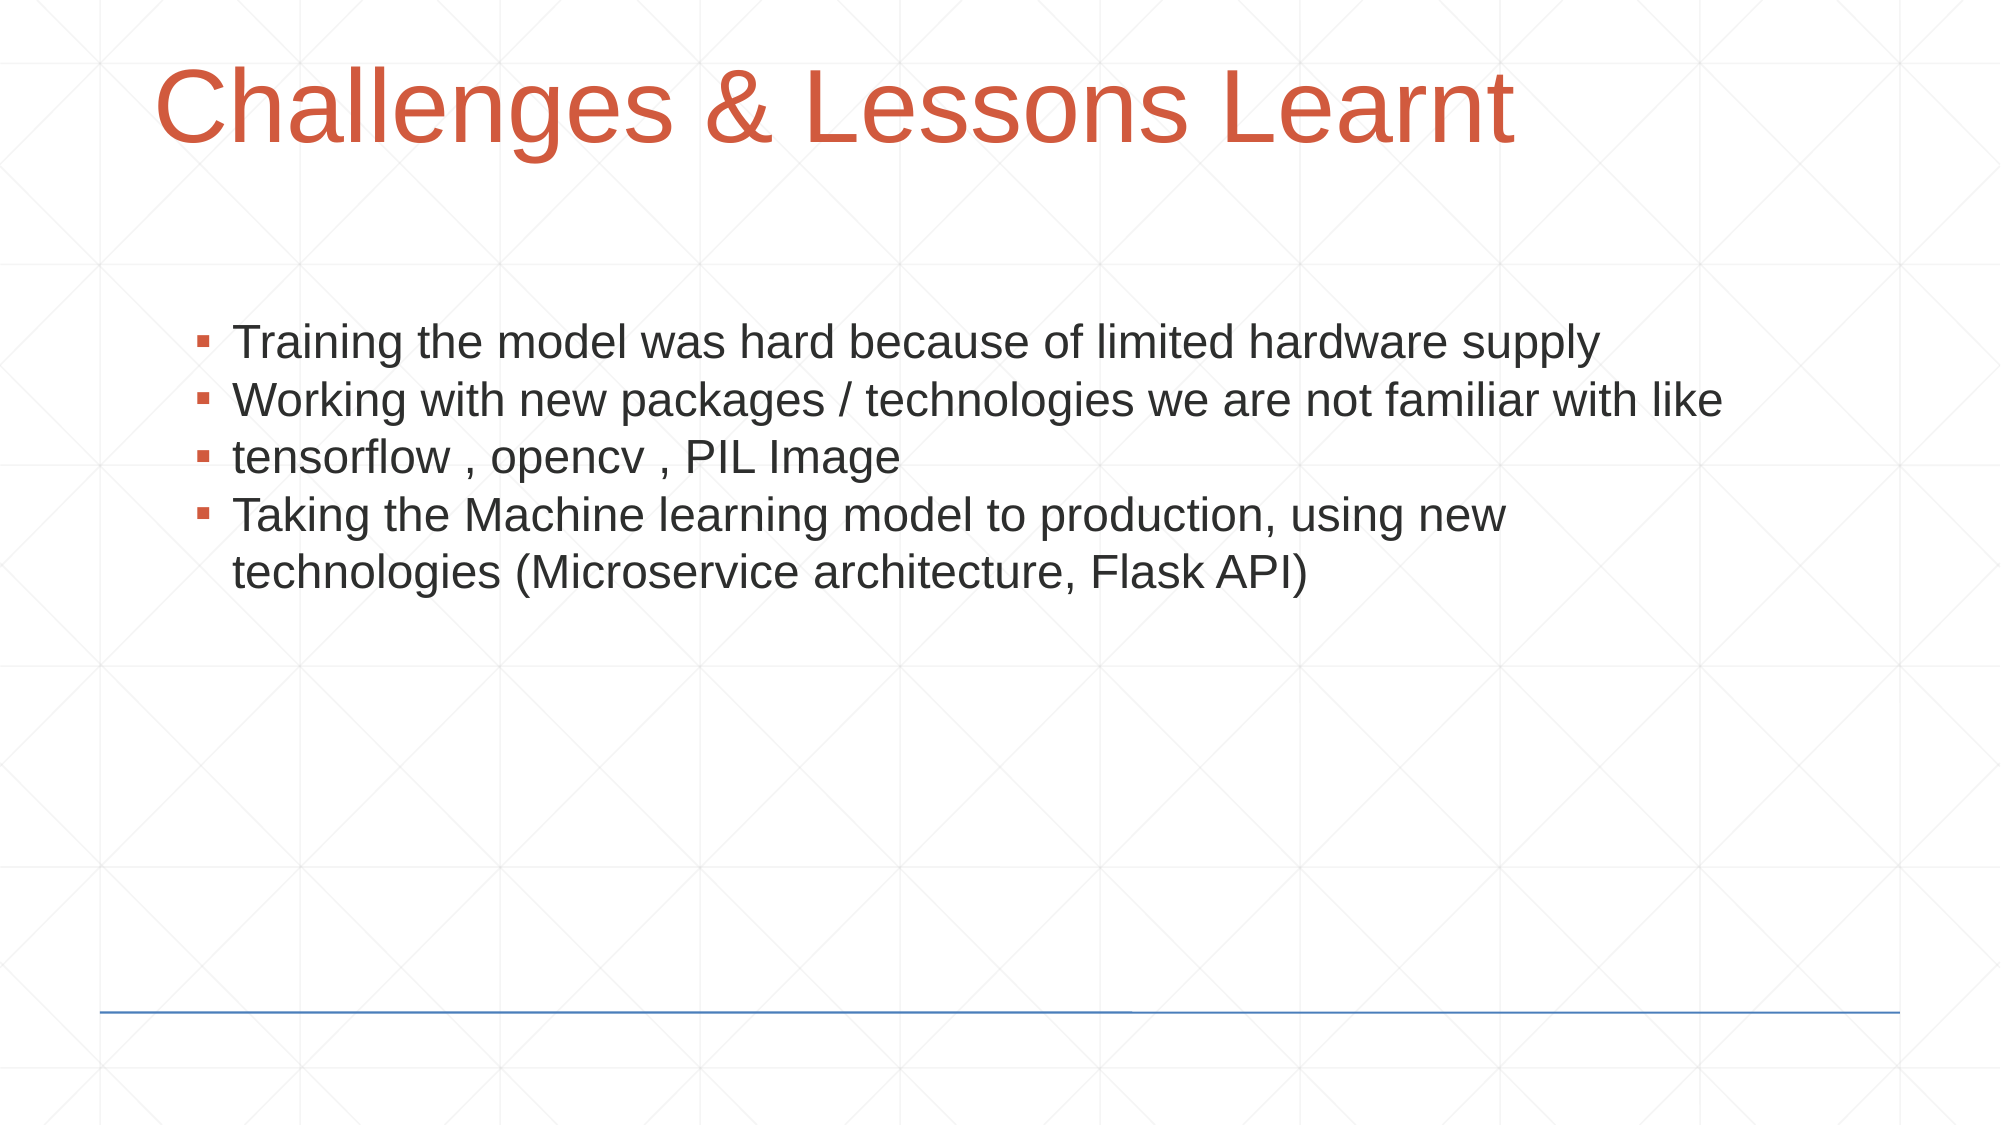

Challenges & Lessons Learnt

Training the model was hard because of limited hardware supply
Working with new packages / technologies we are not familiar with like
tensorflow , opencv , PIL Image
Taking the Machine learning model to production, using new technologies (Microservice architecture, Flask API)